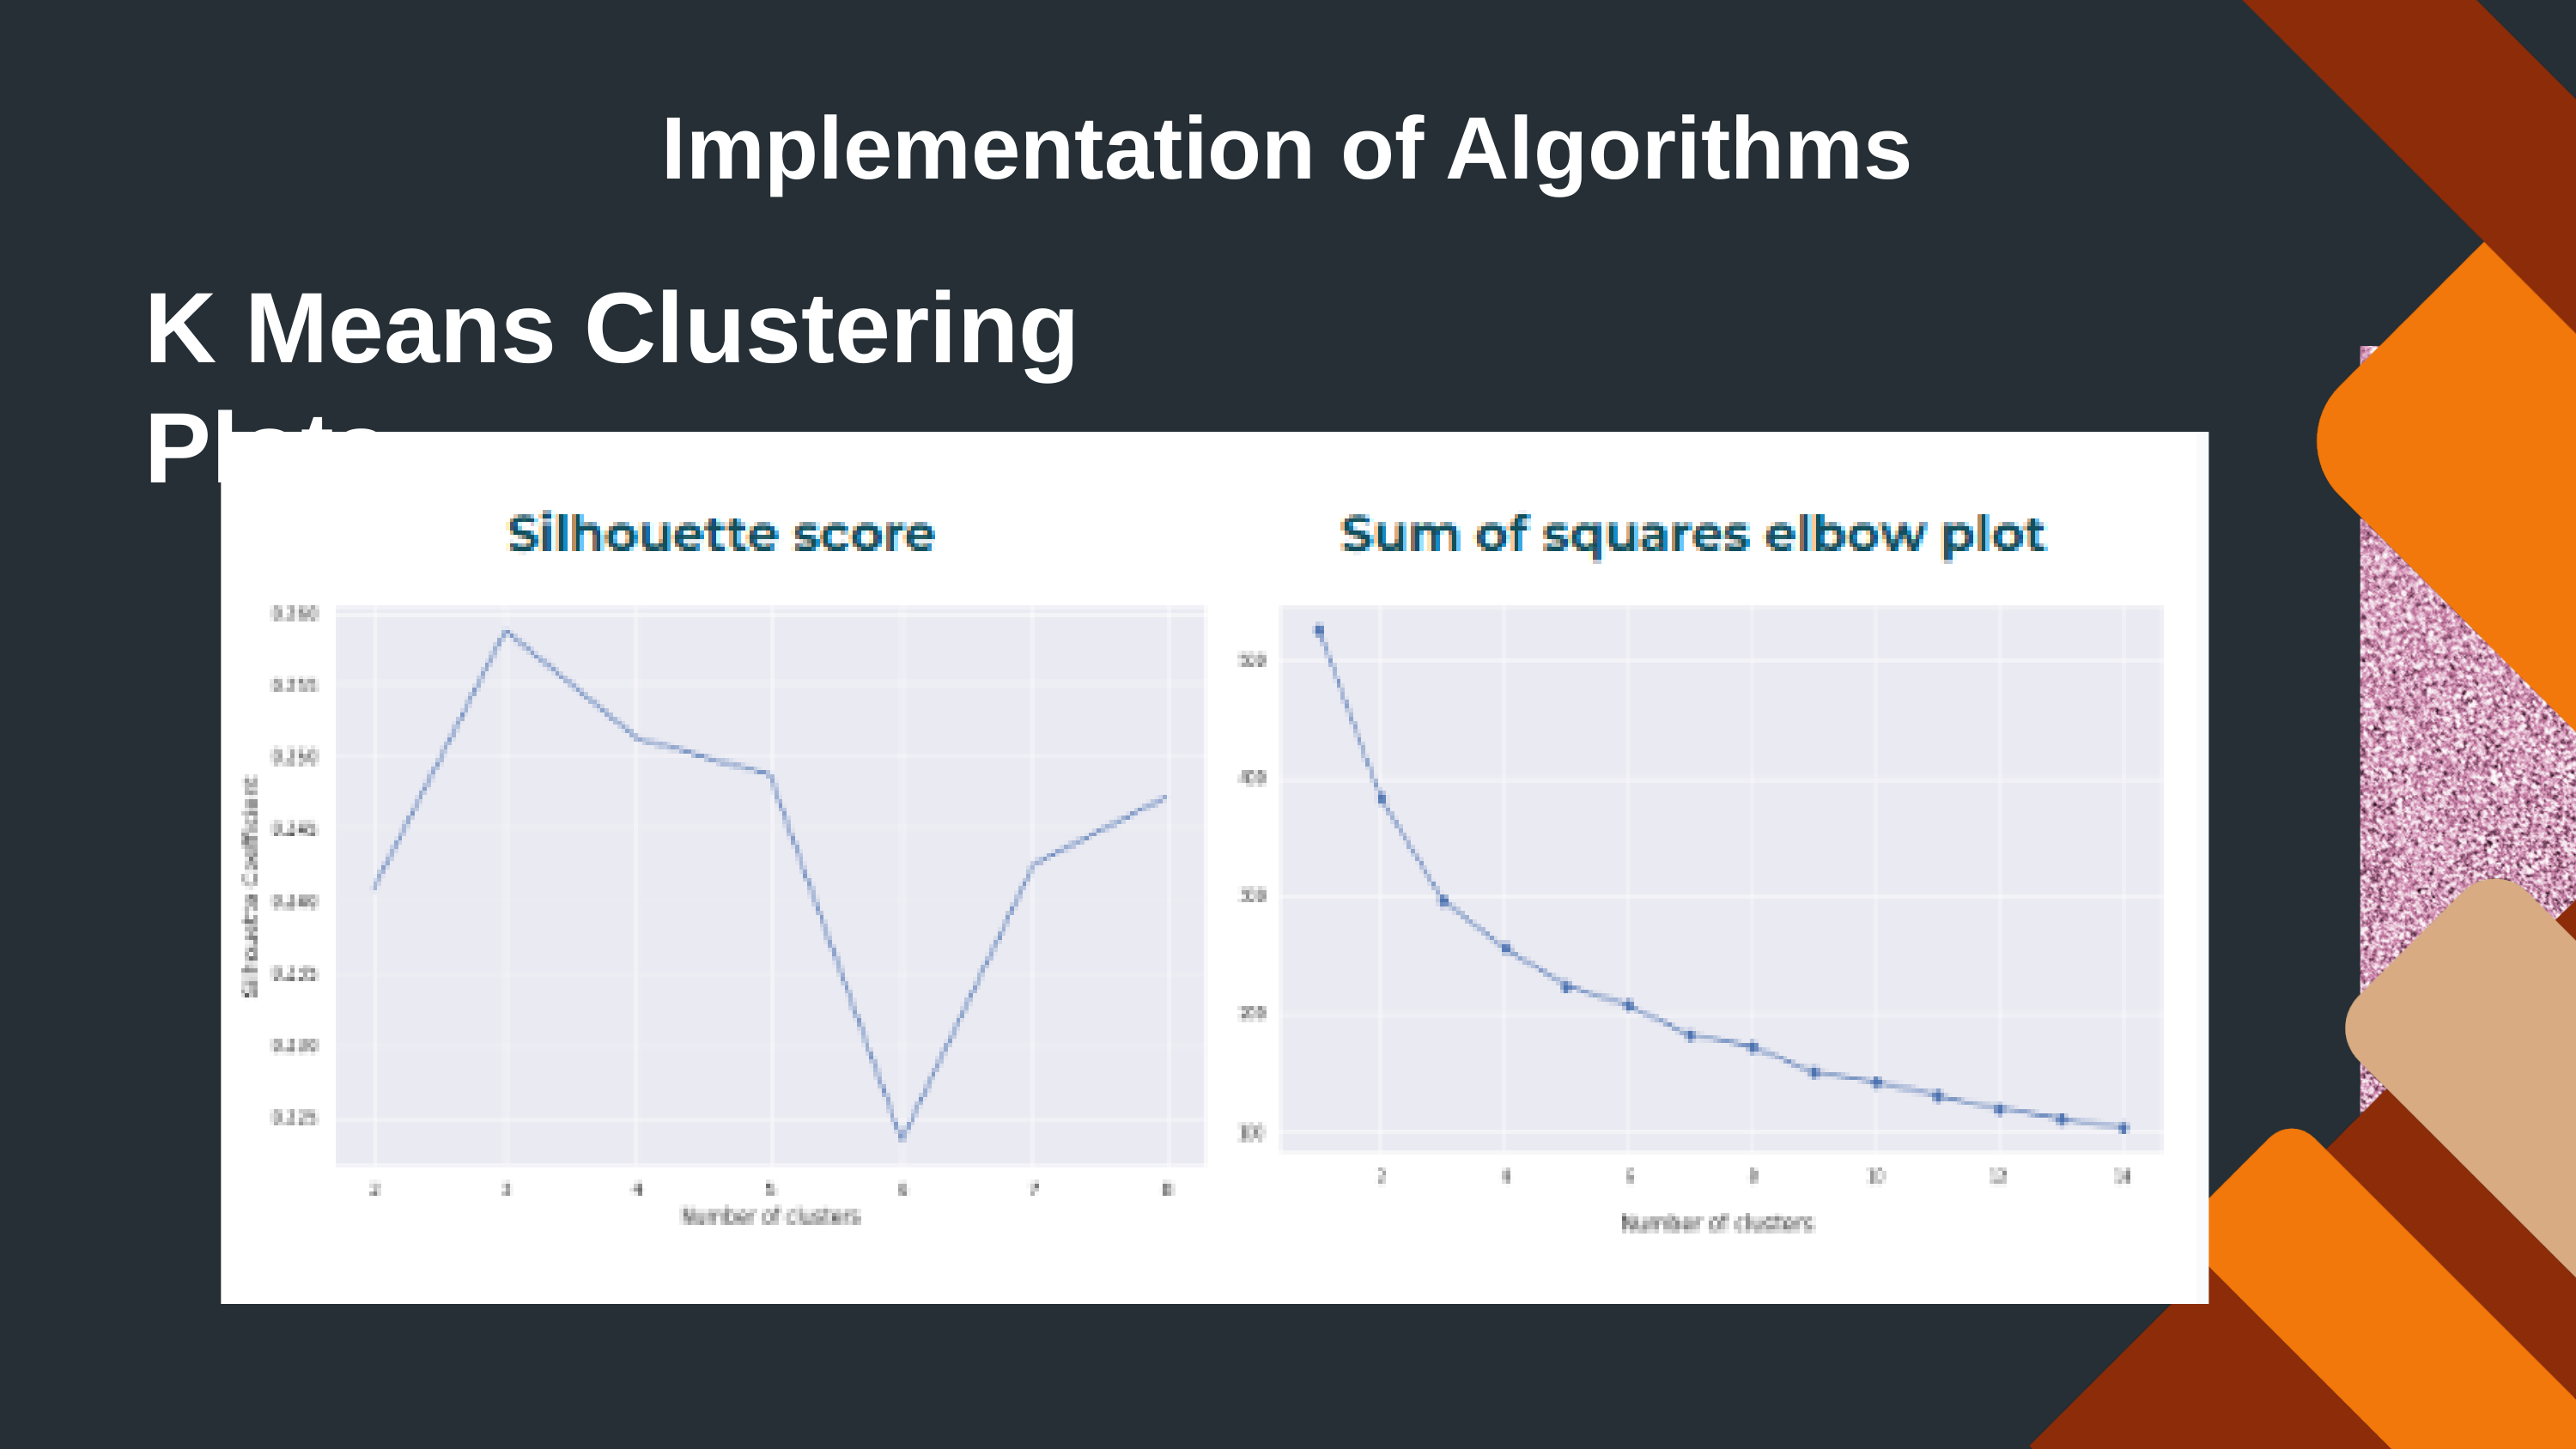

Implementation of Algorithms
K Means Clustering Plots